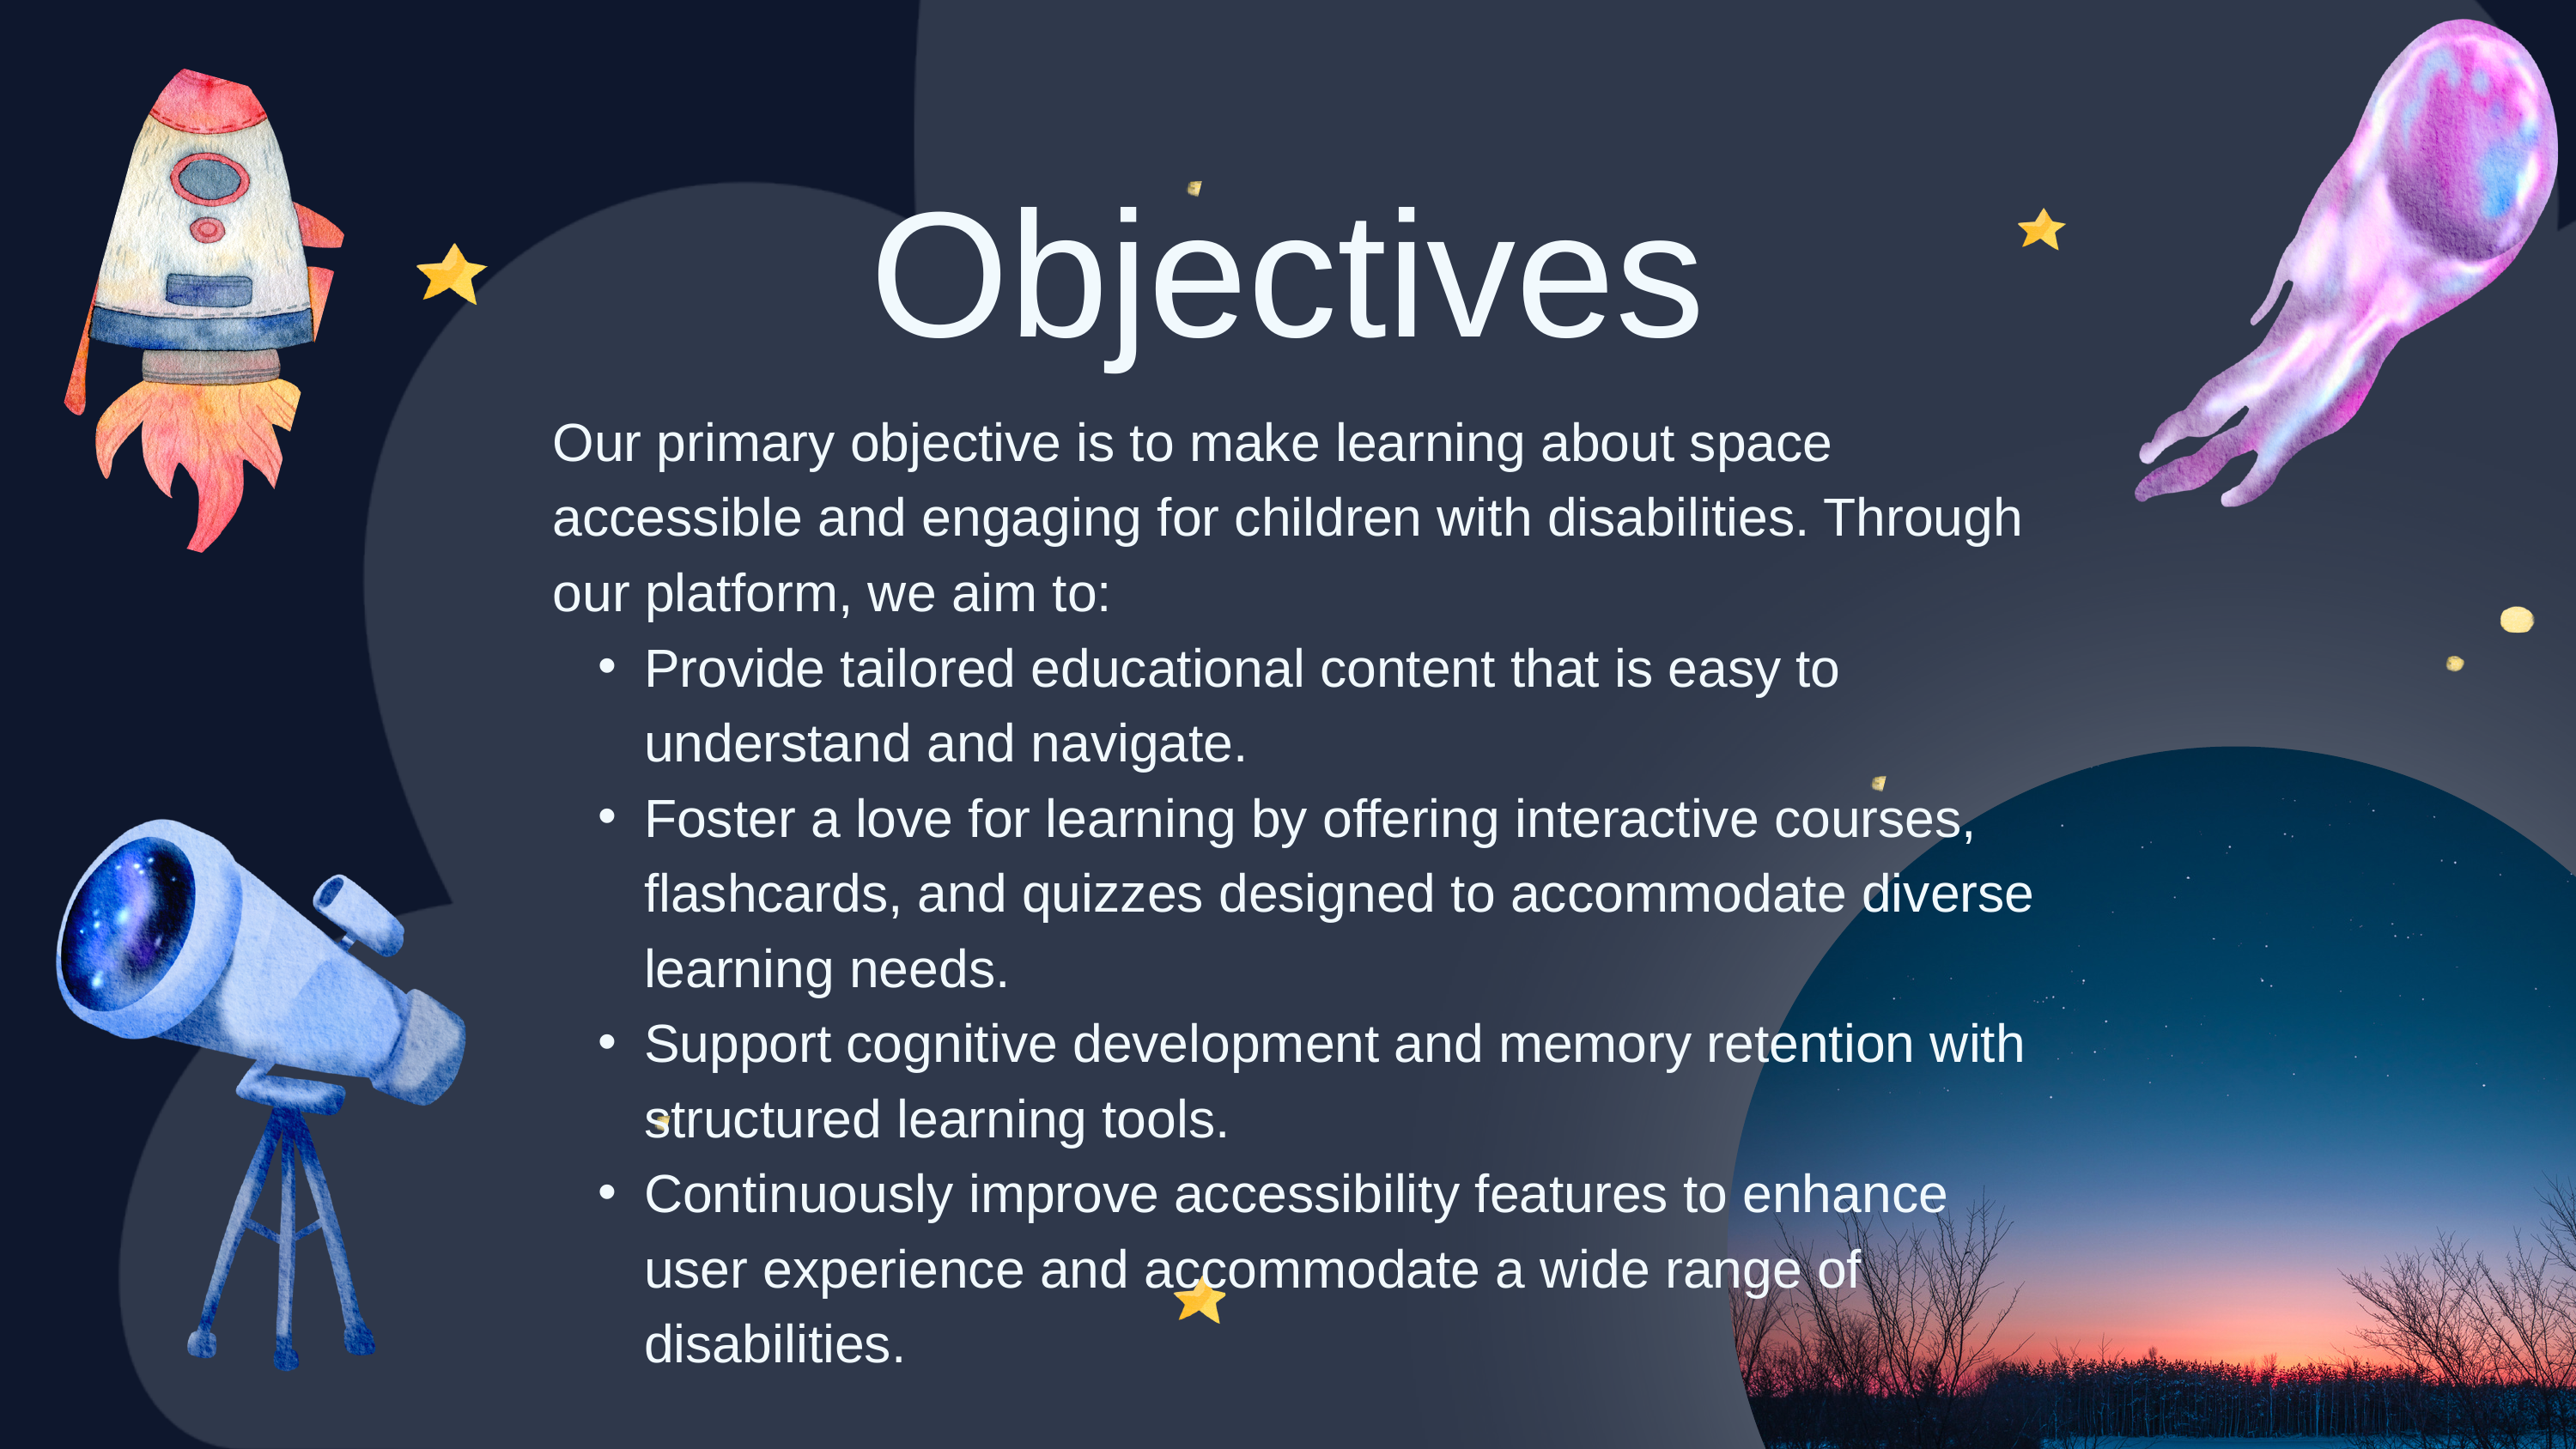

Objectives

Our primary objective is to make learning about space accessible and engaging for children with disabilities. Through our platform, we aim to:
Provide tailored educational content that is easy to understand and navigate.
Foster a love for learning by offering interactive courses, flashcards, and quizzes designed to accommodate diverse learning needs.
Support cognitive development and memory retention with structured learning tools.
Continuously improve accessibility features to enhance user experience and accommodate a wide range of disabilities.